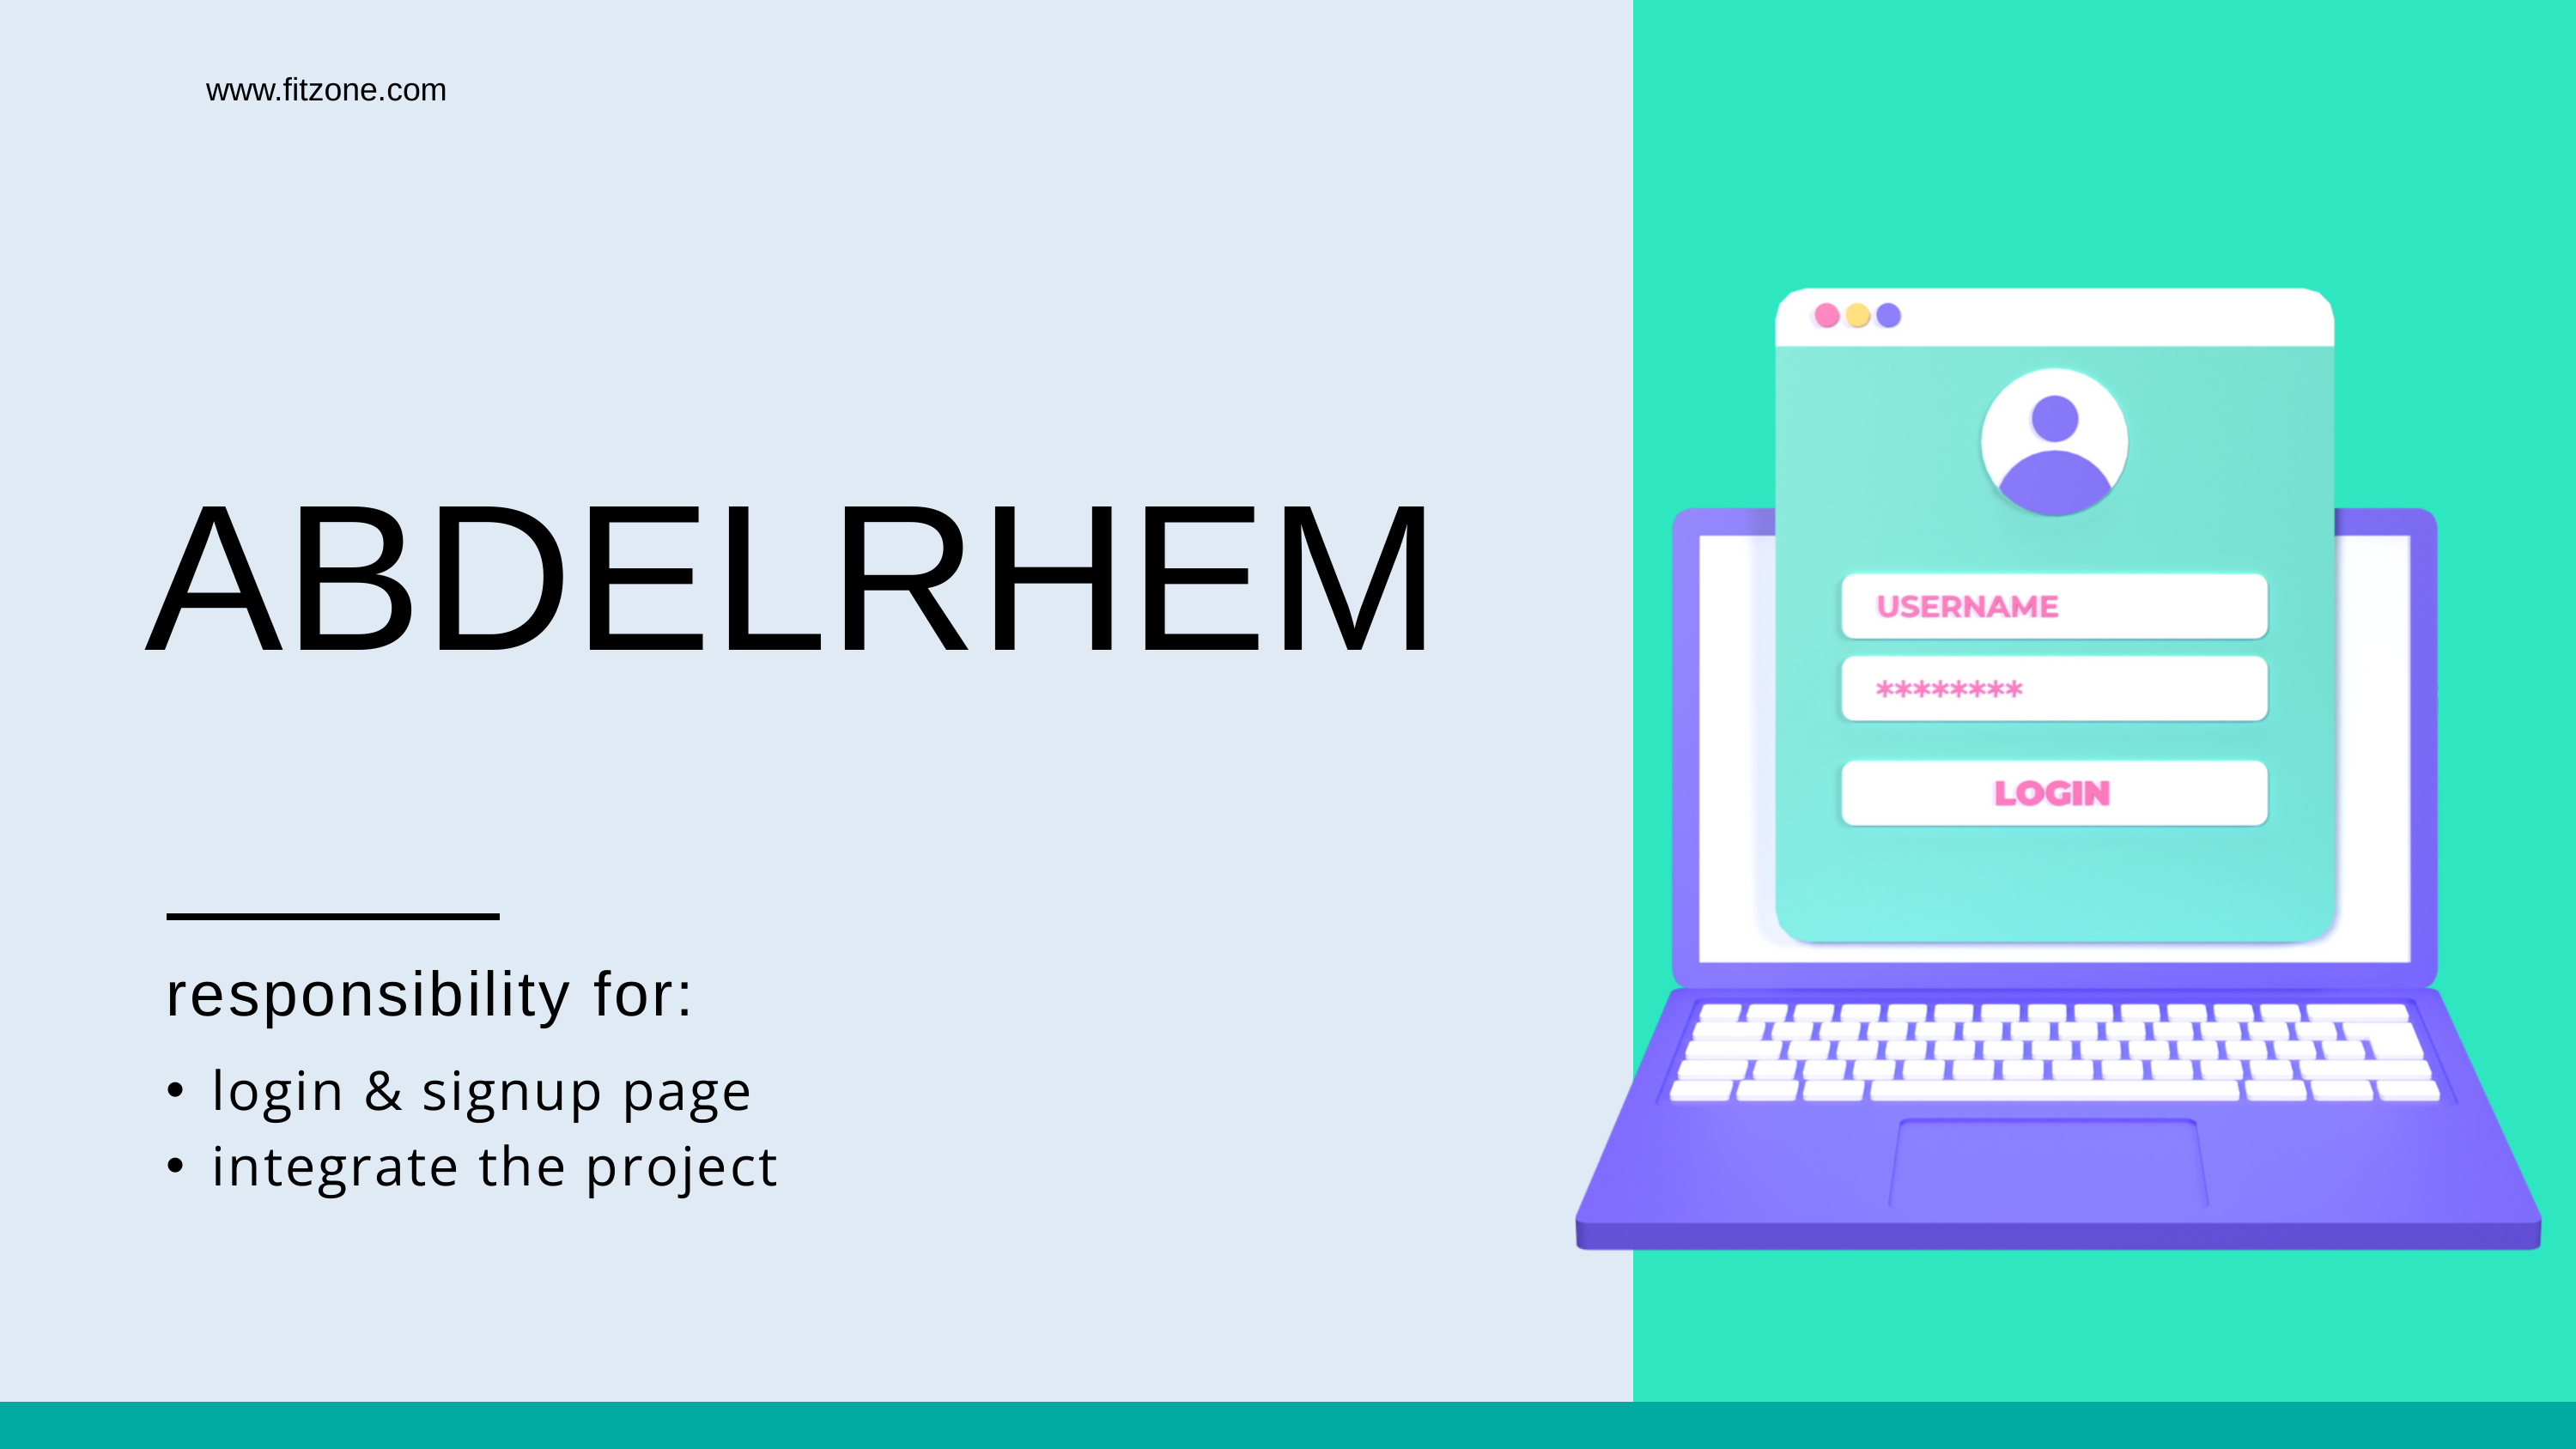

www.fitzone.com

ABDELRHEM

responsibility for:
login & signup page
integrate the project